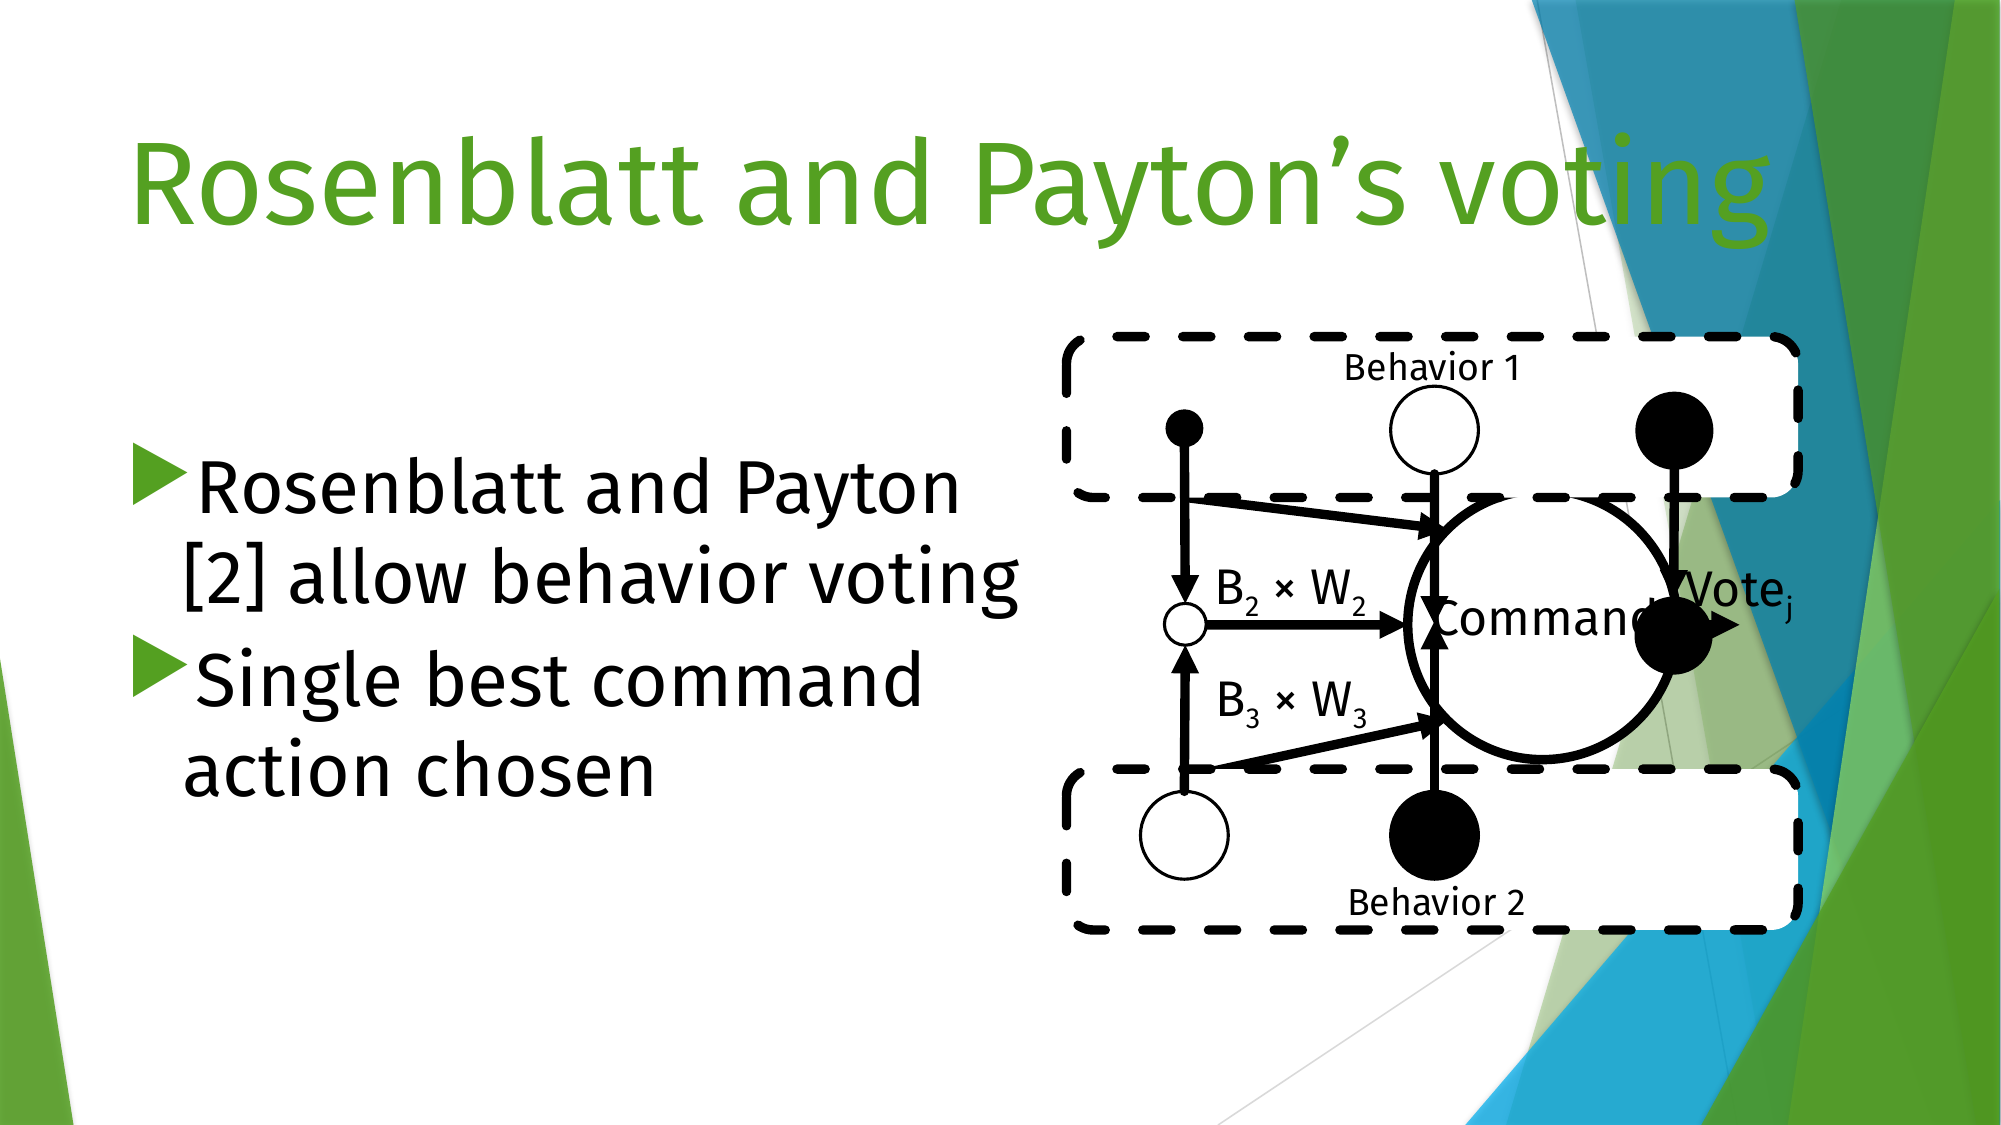

# Rosenblatt and Payton’s voting
Rosenblatt and Payton [2] allow behavior voting
Single best command action chosen
Behavior 1

Behavior 2
B1 × W1

B2 × W2
Votej
Commandj
B3 × W3